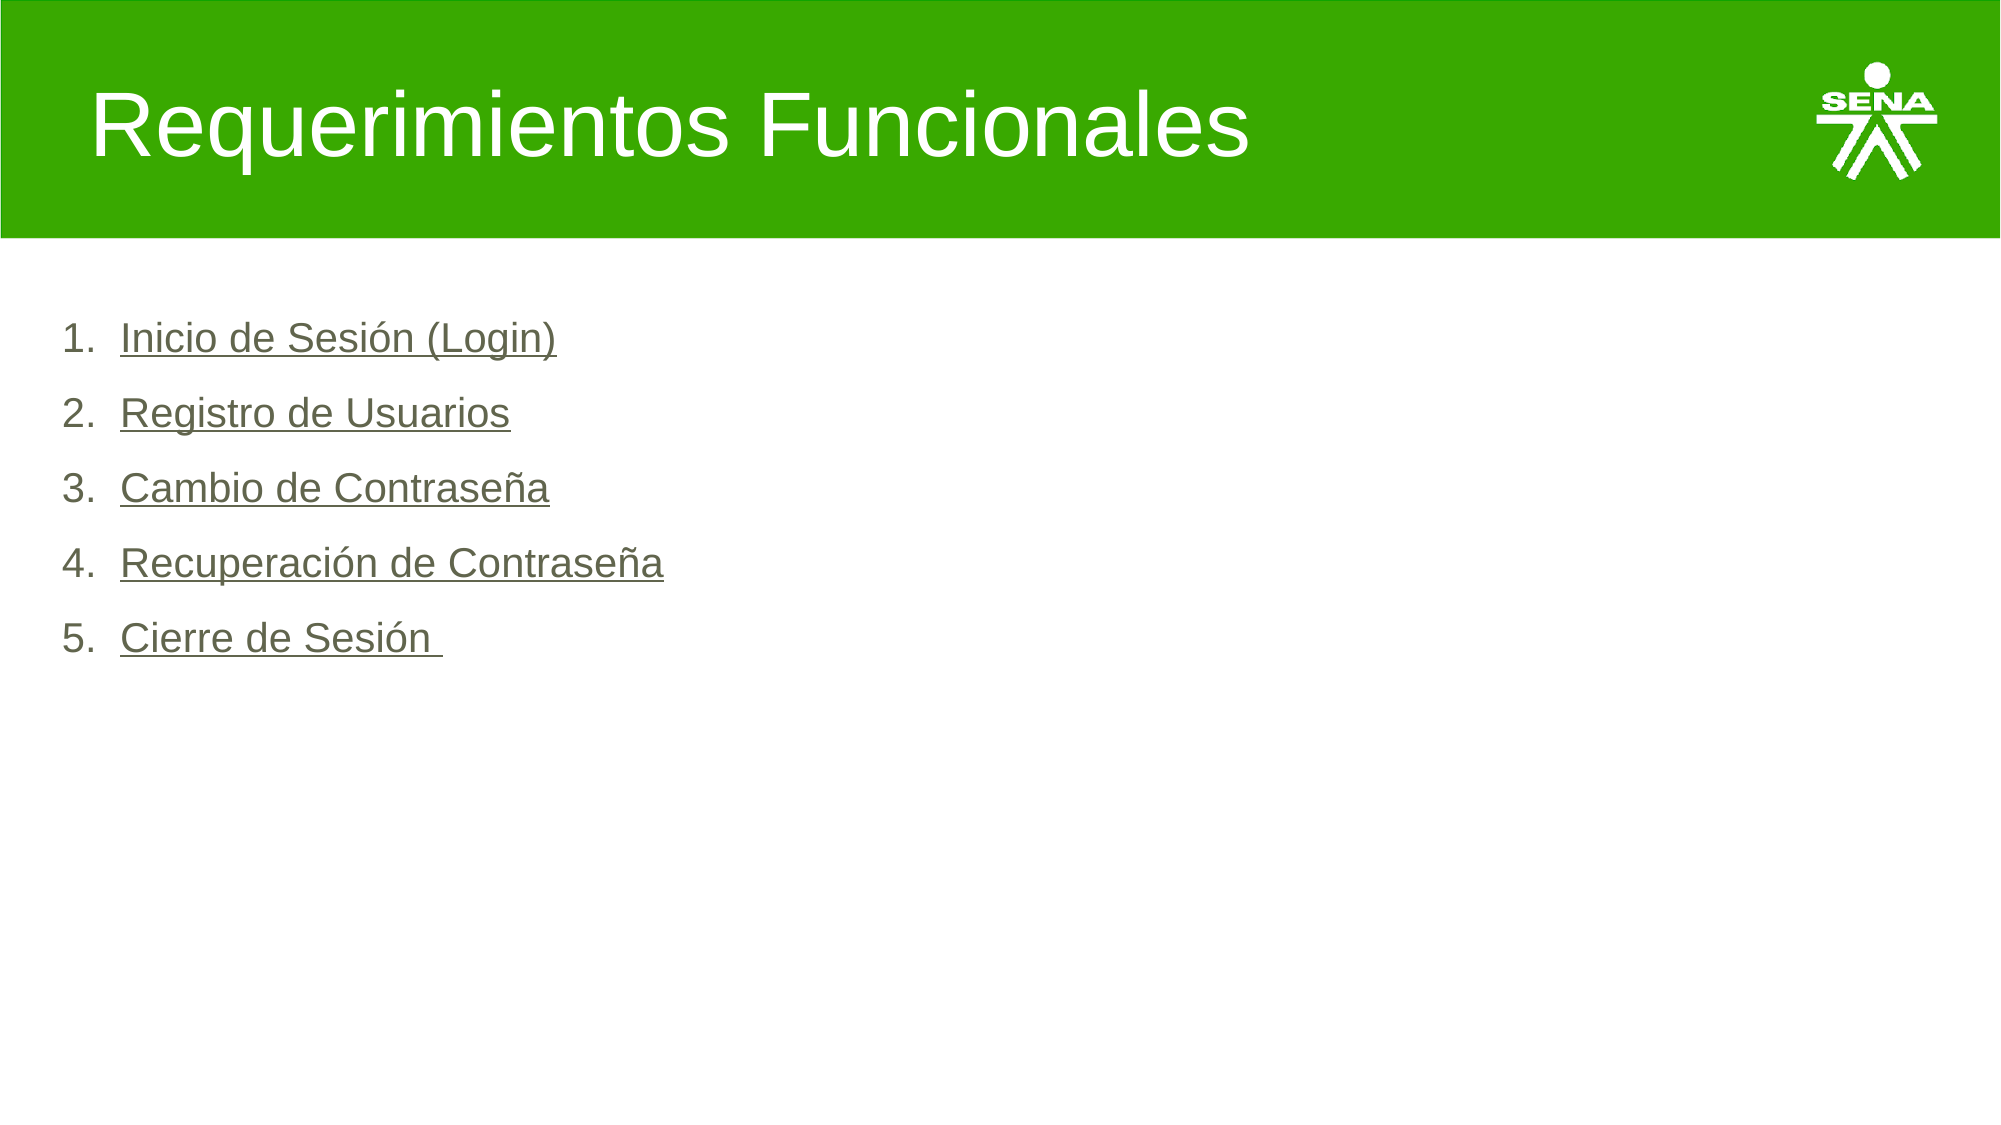

# Requerimientos Funcionales
Inicio de Sesión (Login)
Registro de Usuarios
Cambio de Contraseña
Recuperación de Contraseña
Cierre de Sesión